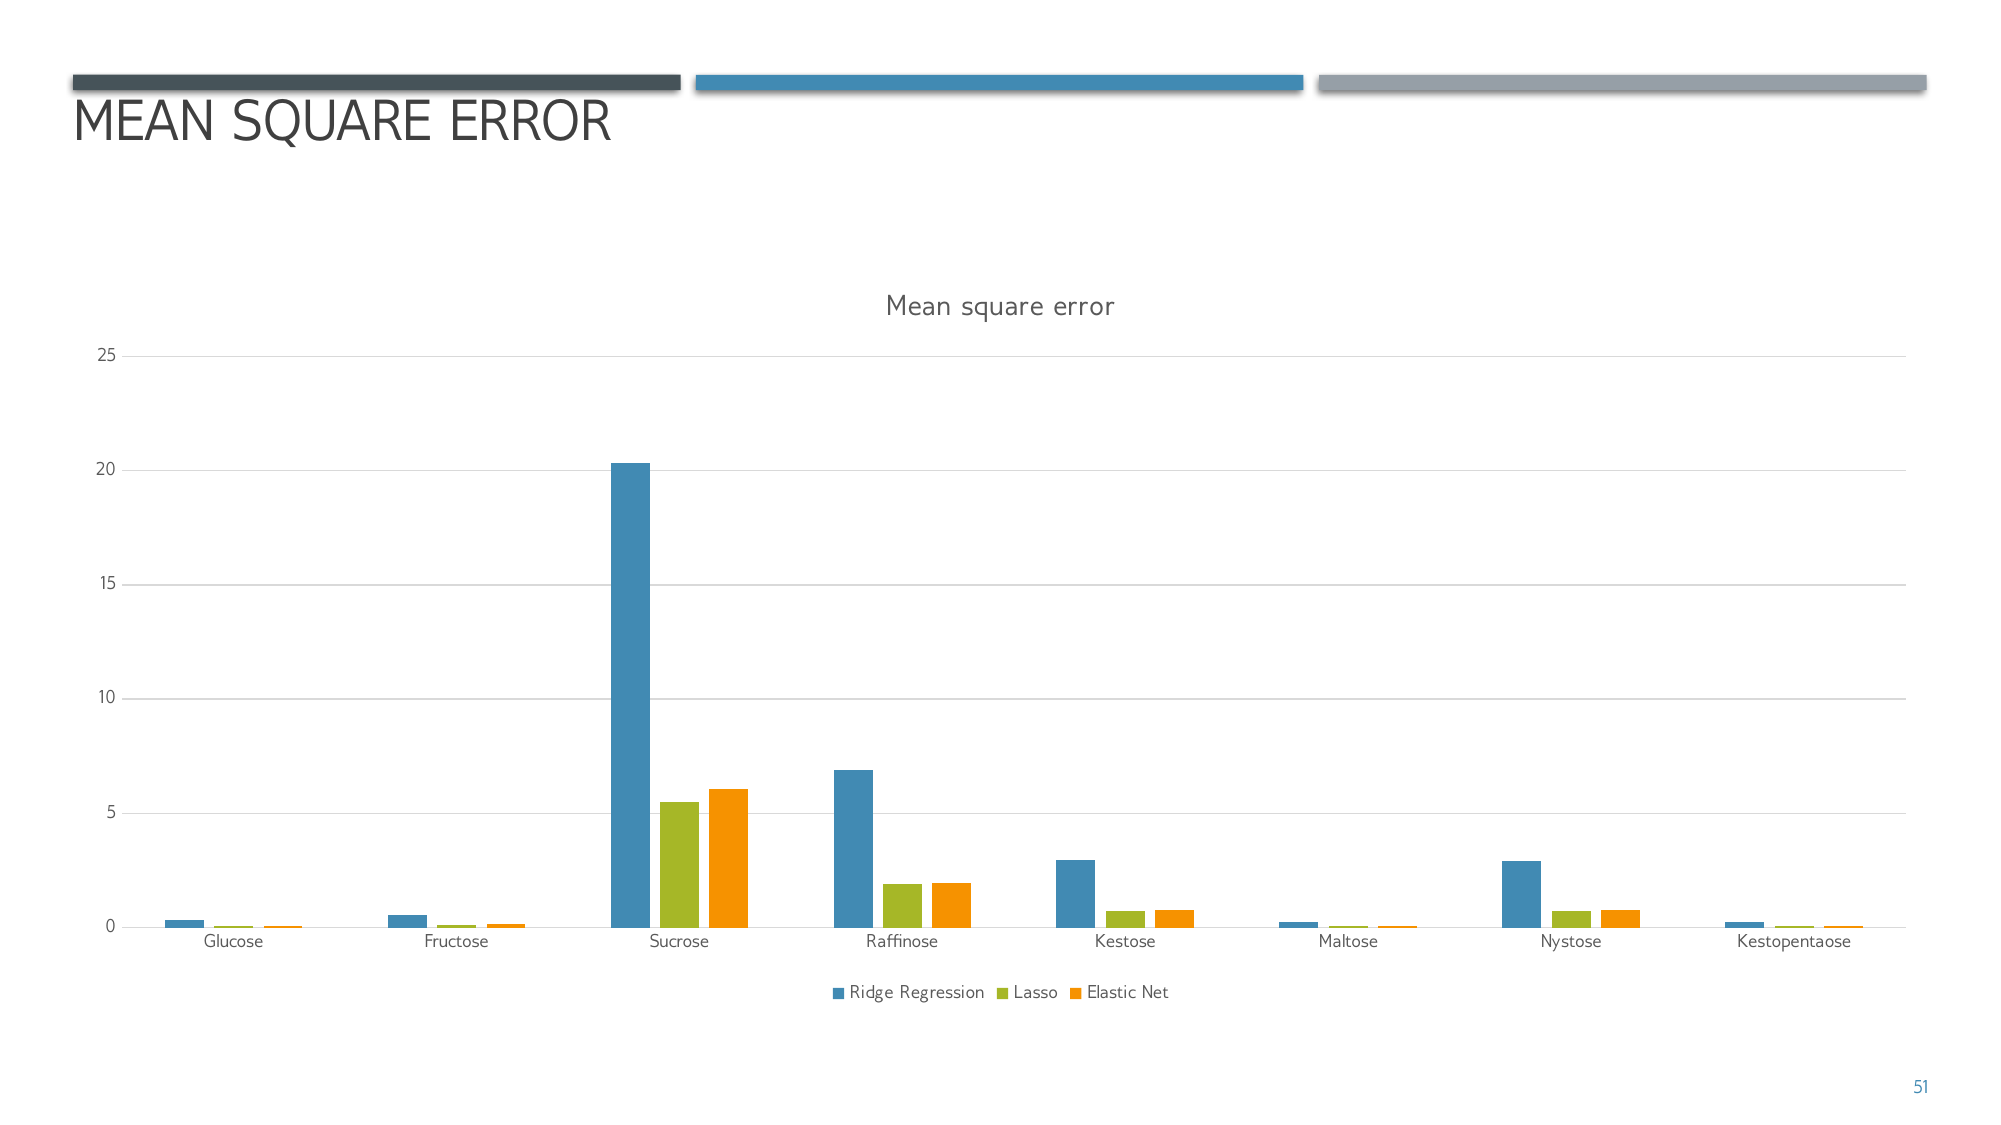

Mean square error

### Chart: Mean square error

| Category | Ridge Regression | Lasso | Elastic Net |
|---|---|---|---|
| Glucose | 0.324161 | 0.080412 | 0.083809 |
| Fructose | 0.562616 | 0.126867 | 0.141775 |
| Sucrose | 20.32791 | 5.482845 | 6.061645 |
| Raffinose | 6.888539 | 1.918576 | 1.974434 |
| Kestose | 2.942811 | 0.73997 | 0.783563 |
| Maltose | 0.25688 | 0.070103 | 0.064505 |
| Nystose | 2.933128 | 0.732928 | 0.789722 |
| Kestopentaose | 0.249752 | 0.058472 | 0.073493 |
51